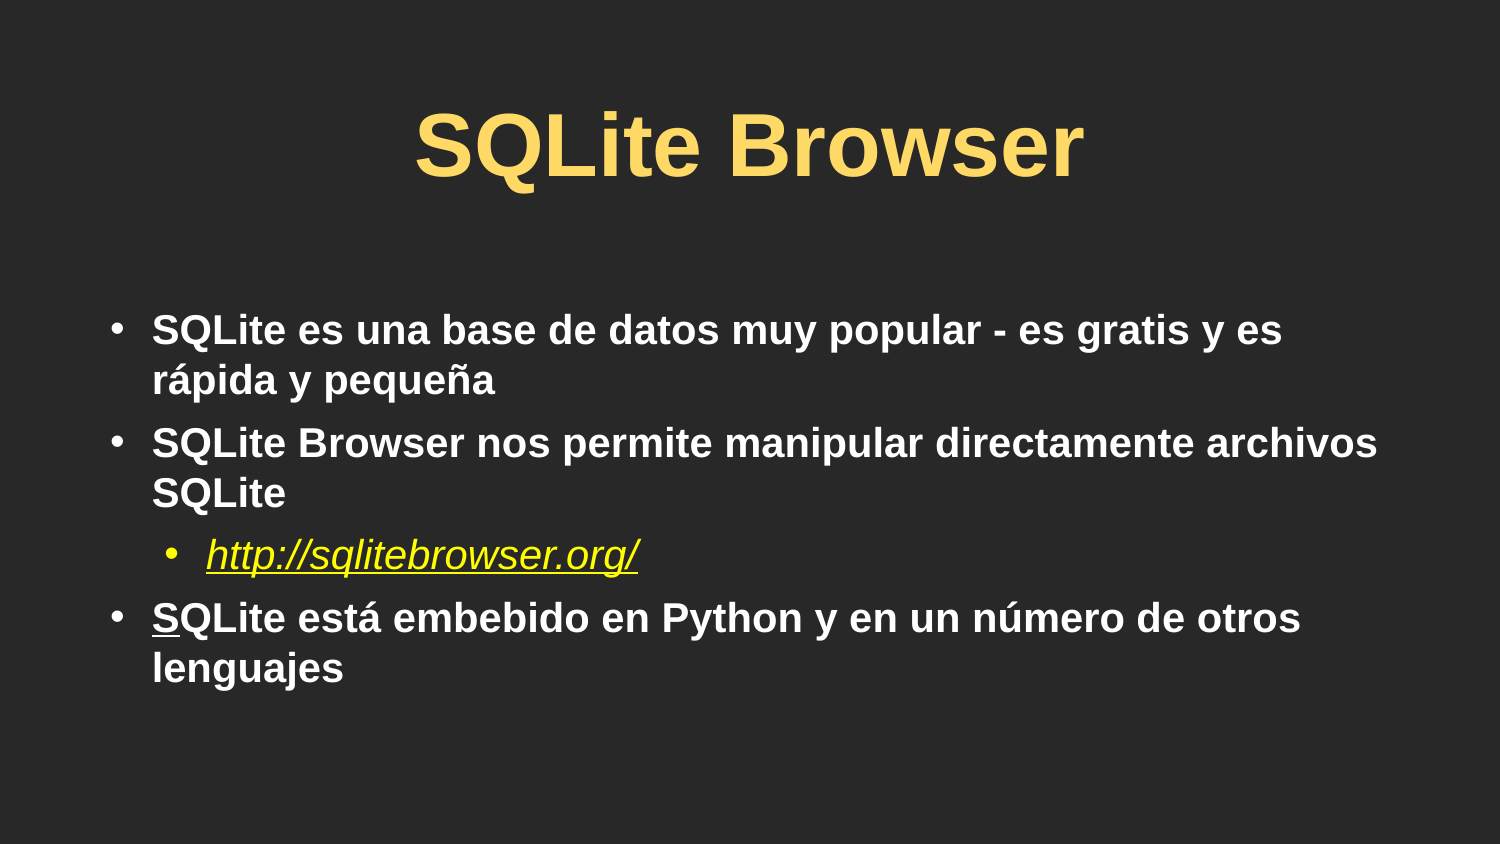

# SQLite Browser
SQLite es una base de datos muy popular - es gratis y es rápida y pequeña
SQLite Browser nos permite manipular directamente archivos SQLite
http://sqlitebrowser.org/
SQLite está embebido en Python y en un número de otros lenguajes